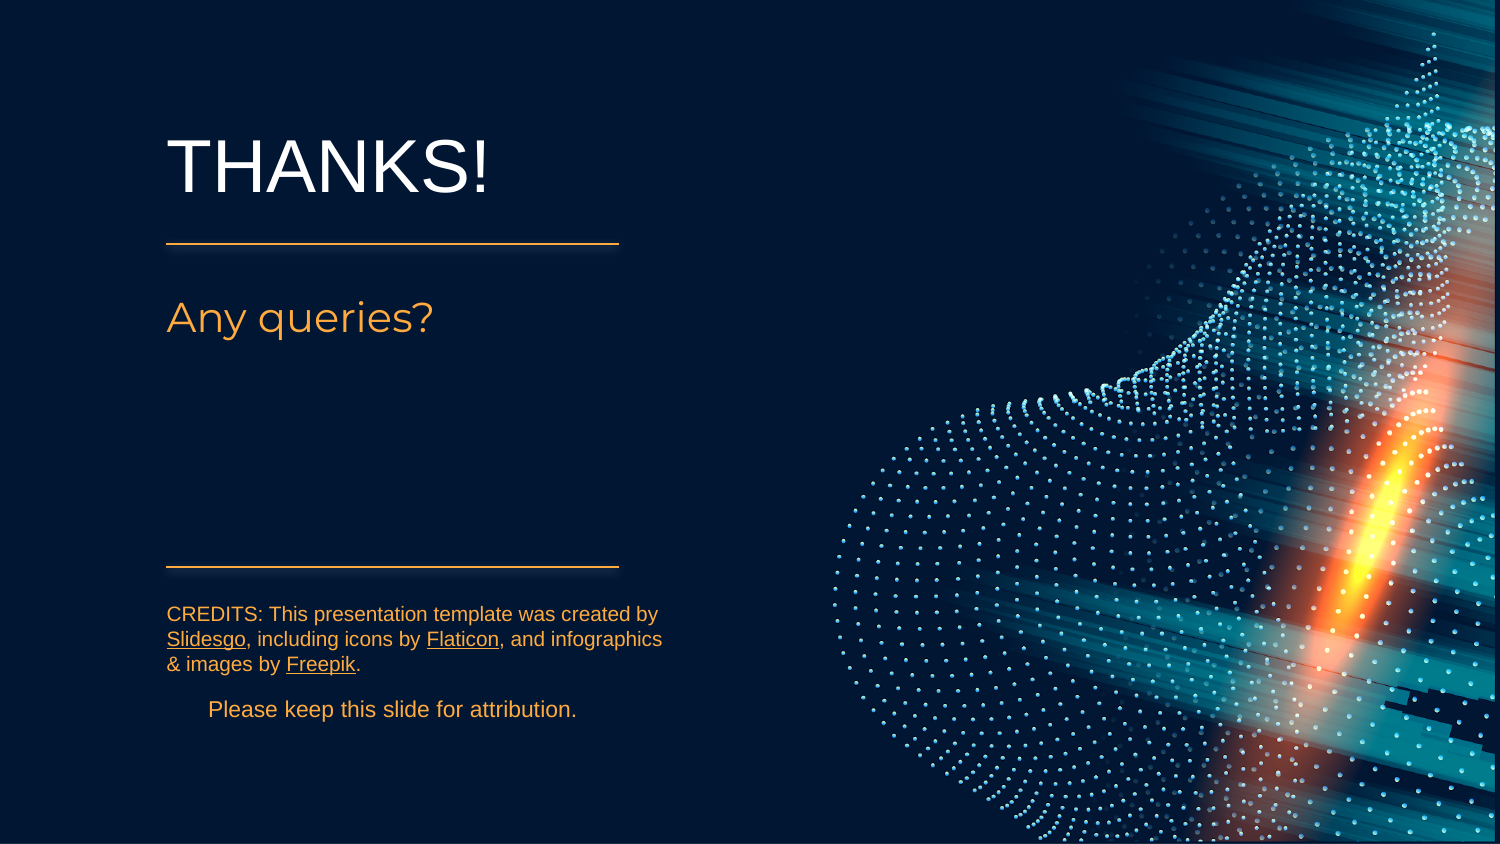

# THANKS!
Any queries?

Please keep this slide for attribution.